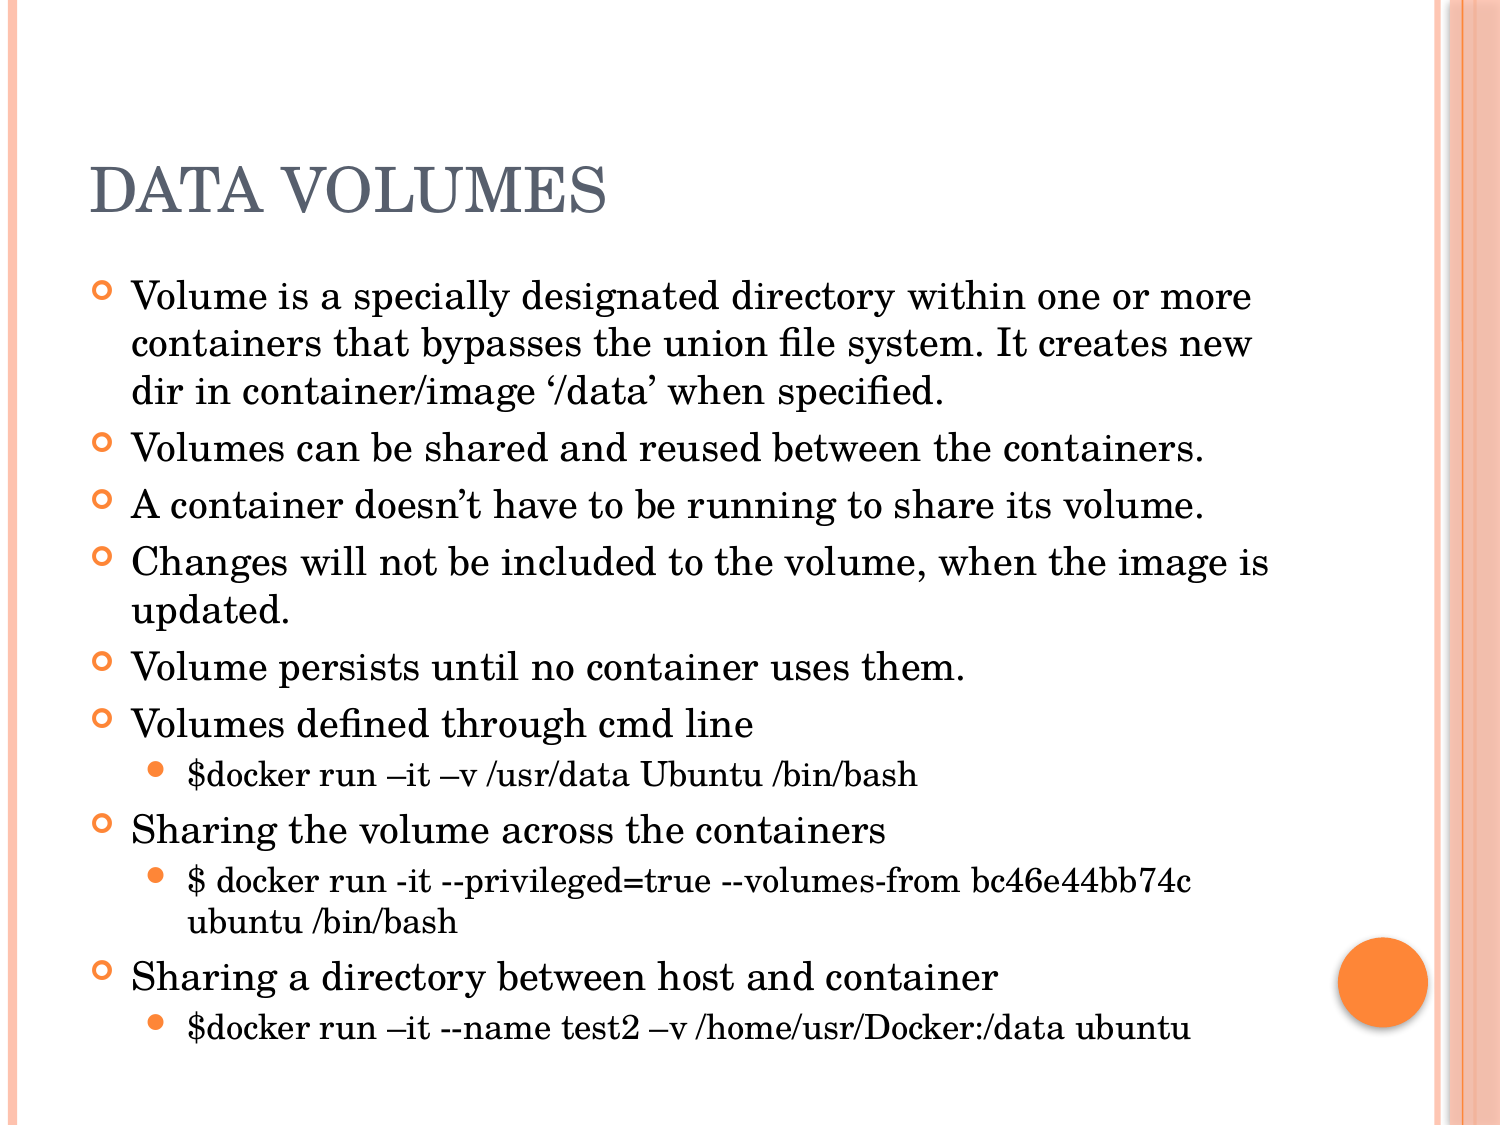

# Data Volumes
Volume is a specially designated directory within one or more containers that bypasses the union file system. It creates new dir in container/image ‘/data’ when specified.
Volumes can be shared and reused between the containers.
A container doesn’t have to be running to share its volume.
Changes will not be included to the volume, when the image is updated.
Volume persists until no container uses them.
Volumes defined through cmd line
$docker run –it –v /usr/data Ubuntu /bin/bash
Sharing the volume across the containers
$ docker run -it --privileged=true --volumes-from bc46e44bb74c ubuntu /bin/bash
Sharing a directory between host and container
$docker run –it --name test2 –v /home/usr/Docker:/data ubuntu